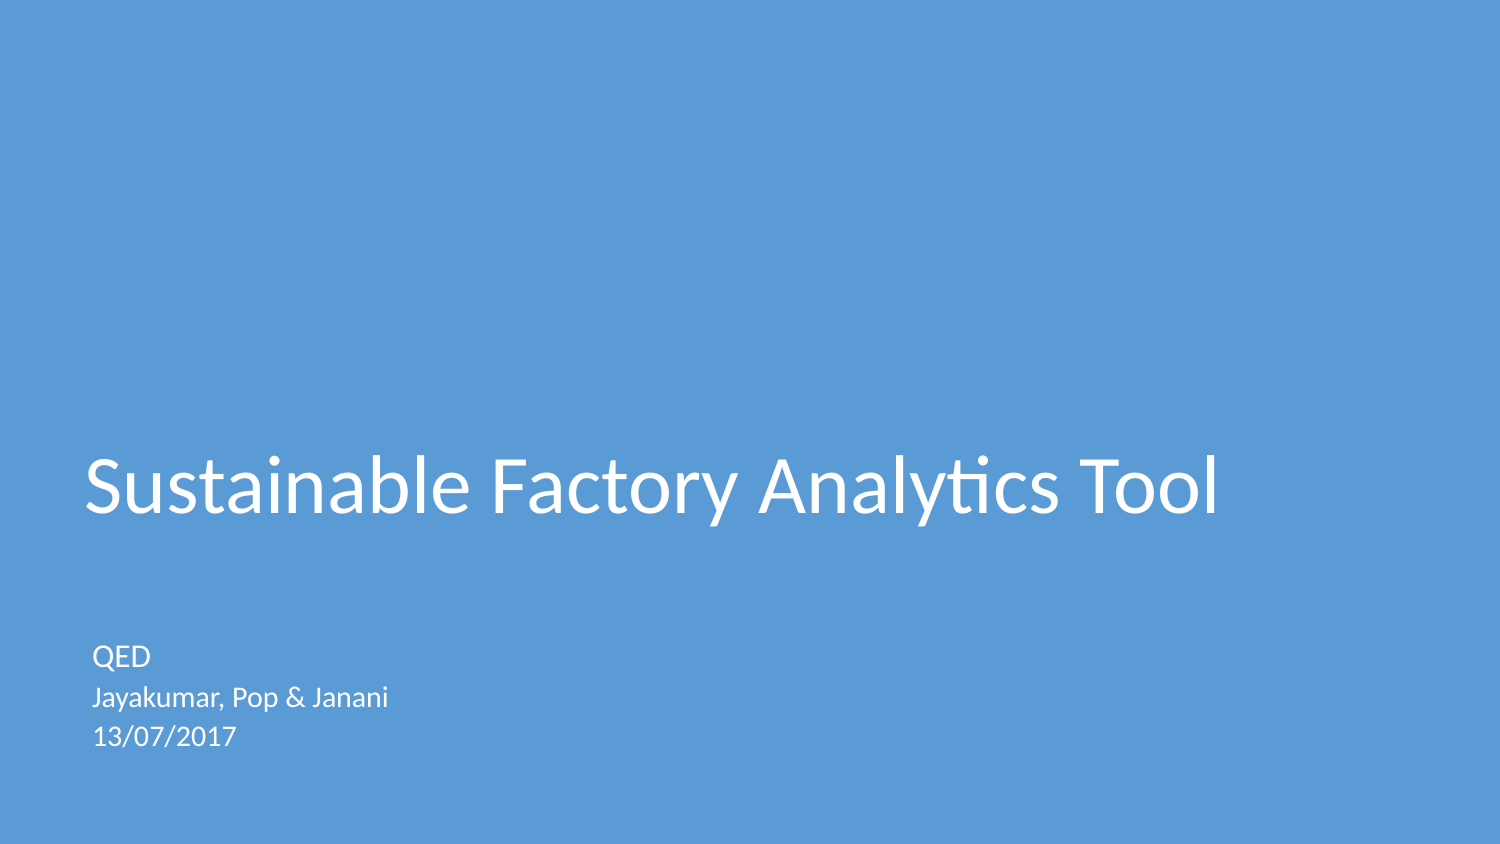

# Sustainable Factory Analytics Tool

QED
Jayakumar, Pop & Janani
13/07/2017